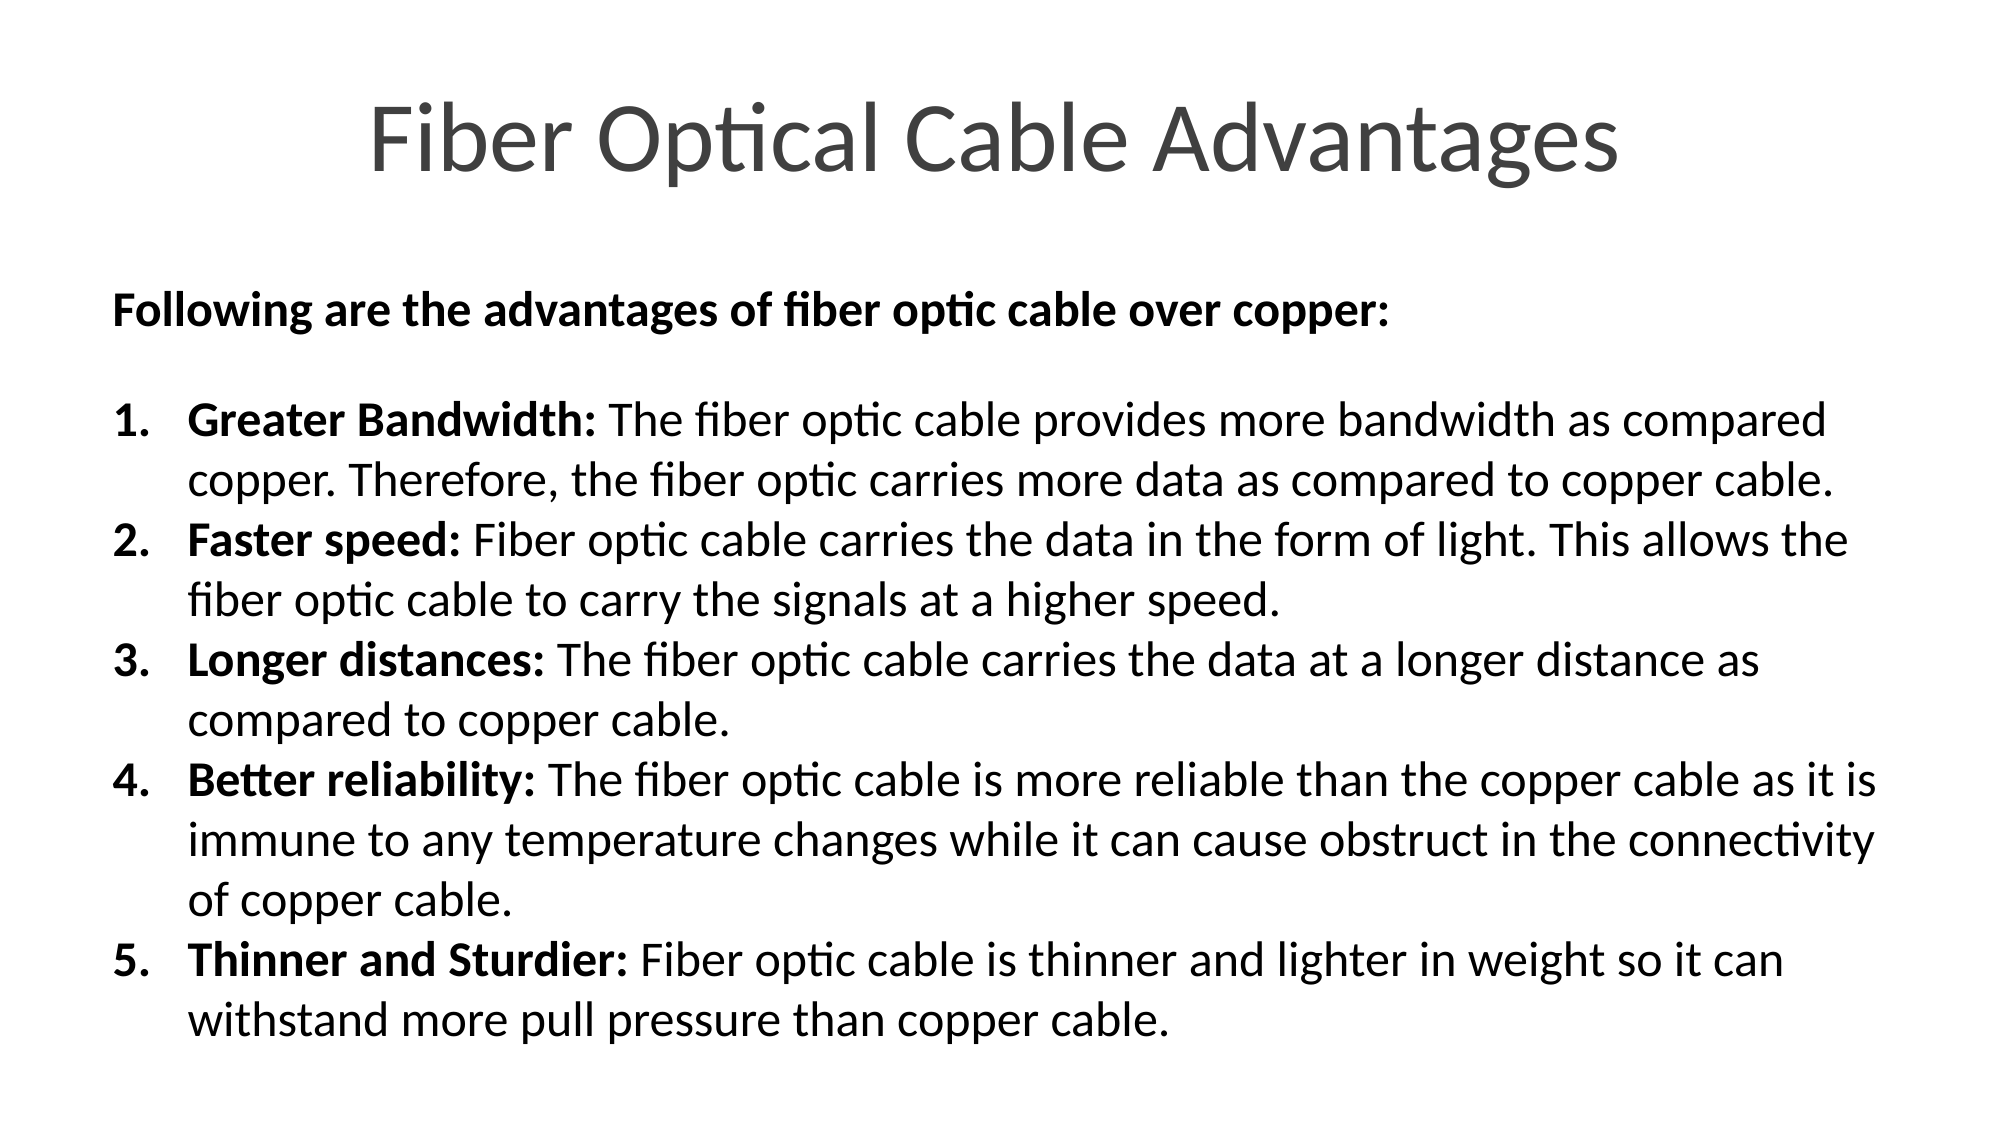

# Fiber Optical Cable Advantages
Following are the advantages of fiber optic cable over copper:

Greater Bandwidth: The fiber optic cable provides more bandwidth as compared copper. Therefore, the fiber optic carries more data as compared to copper cable.
Faster speed: Fiber optic cable carries the data in the form of light. This allows the fiber optic cable to carry the signals at a higher speed.
Longer distances: The fiber optic cable carries the data at a longer distance as compared to copper cable.
Better reliability: The fiber optic cable is more reliable than the copper cable as it is immune to any temperature changes while it can cause obstruct in the connectivity of copper cable.
Thinner and Sturdier: Fiber optic cable is thinner and lighter in weight so it can withstand more pull pressure than copper cable.